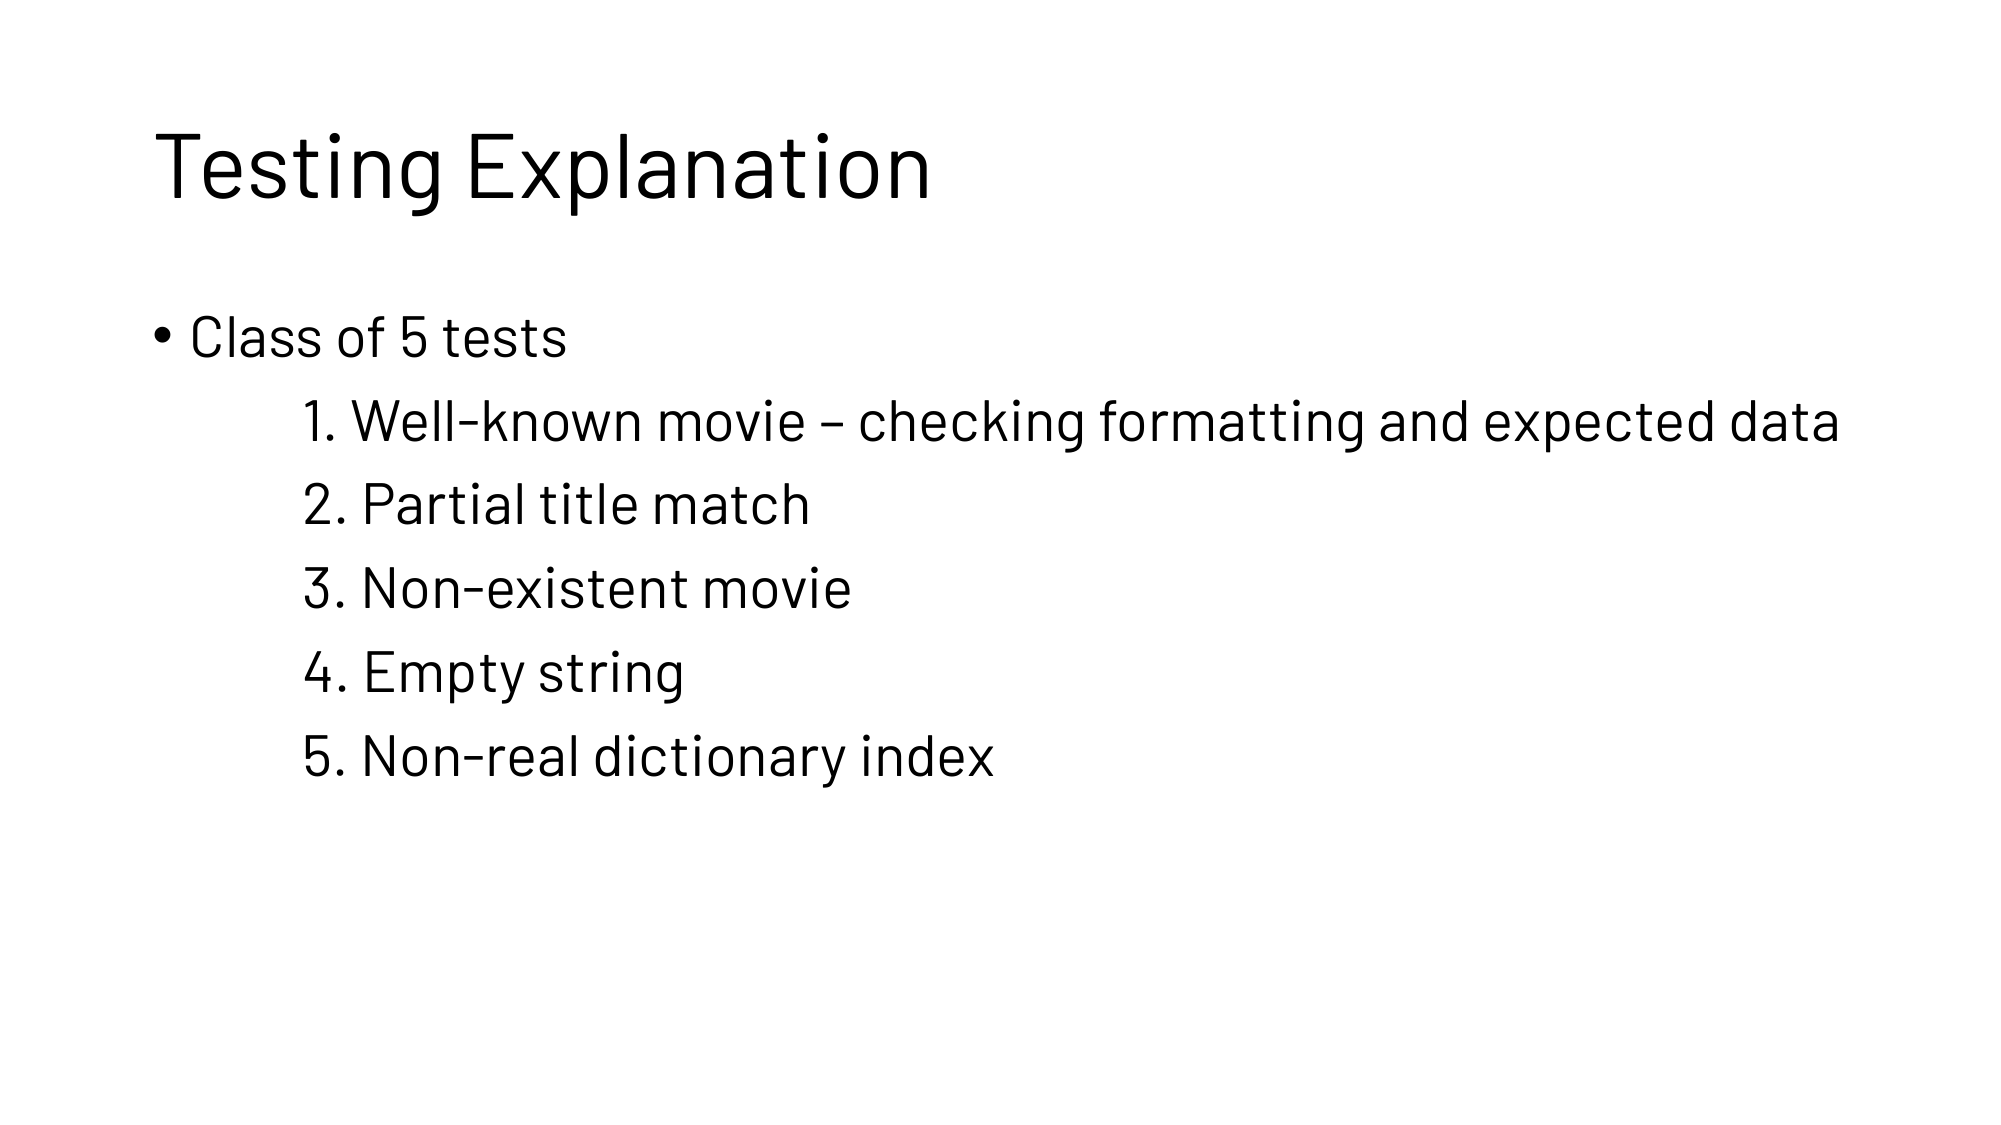

# Testing Explanation
Class of 5 tests
	1. Well-known movie – checking formatting and expected data
	2. Partial title match
	3. Non-existent movie
	4. Empty string
	5. Non-real dictionary index